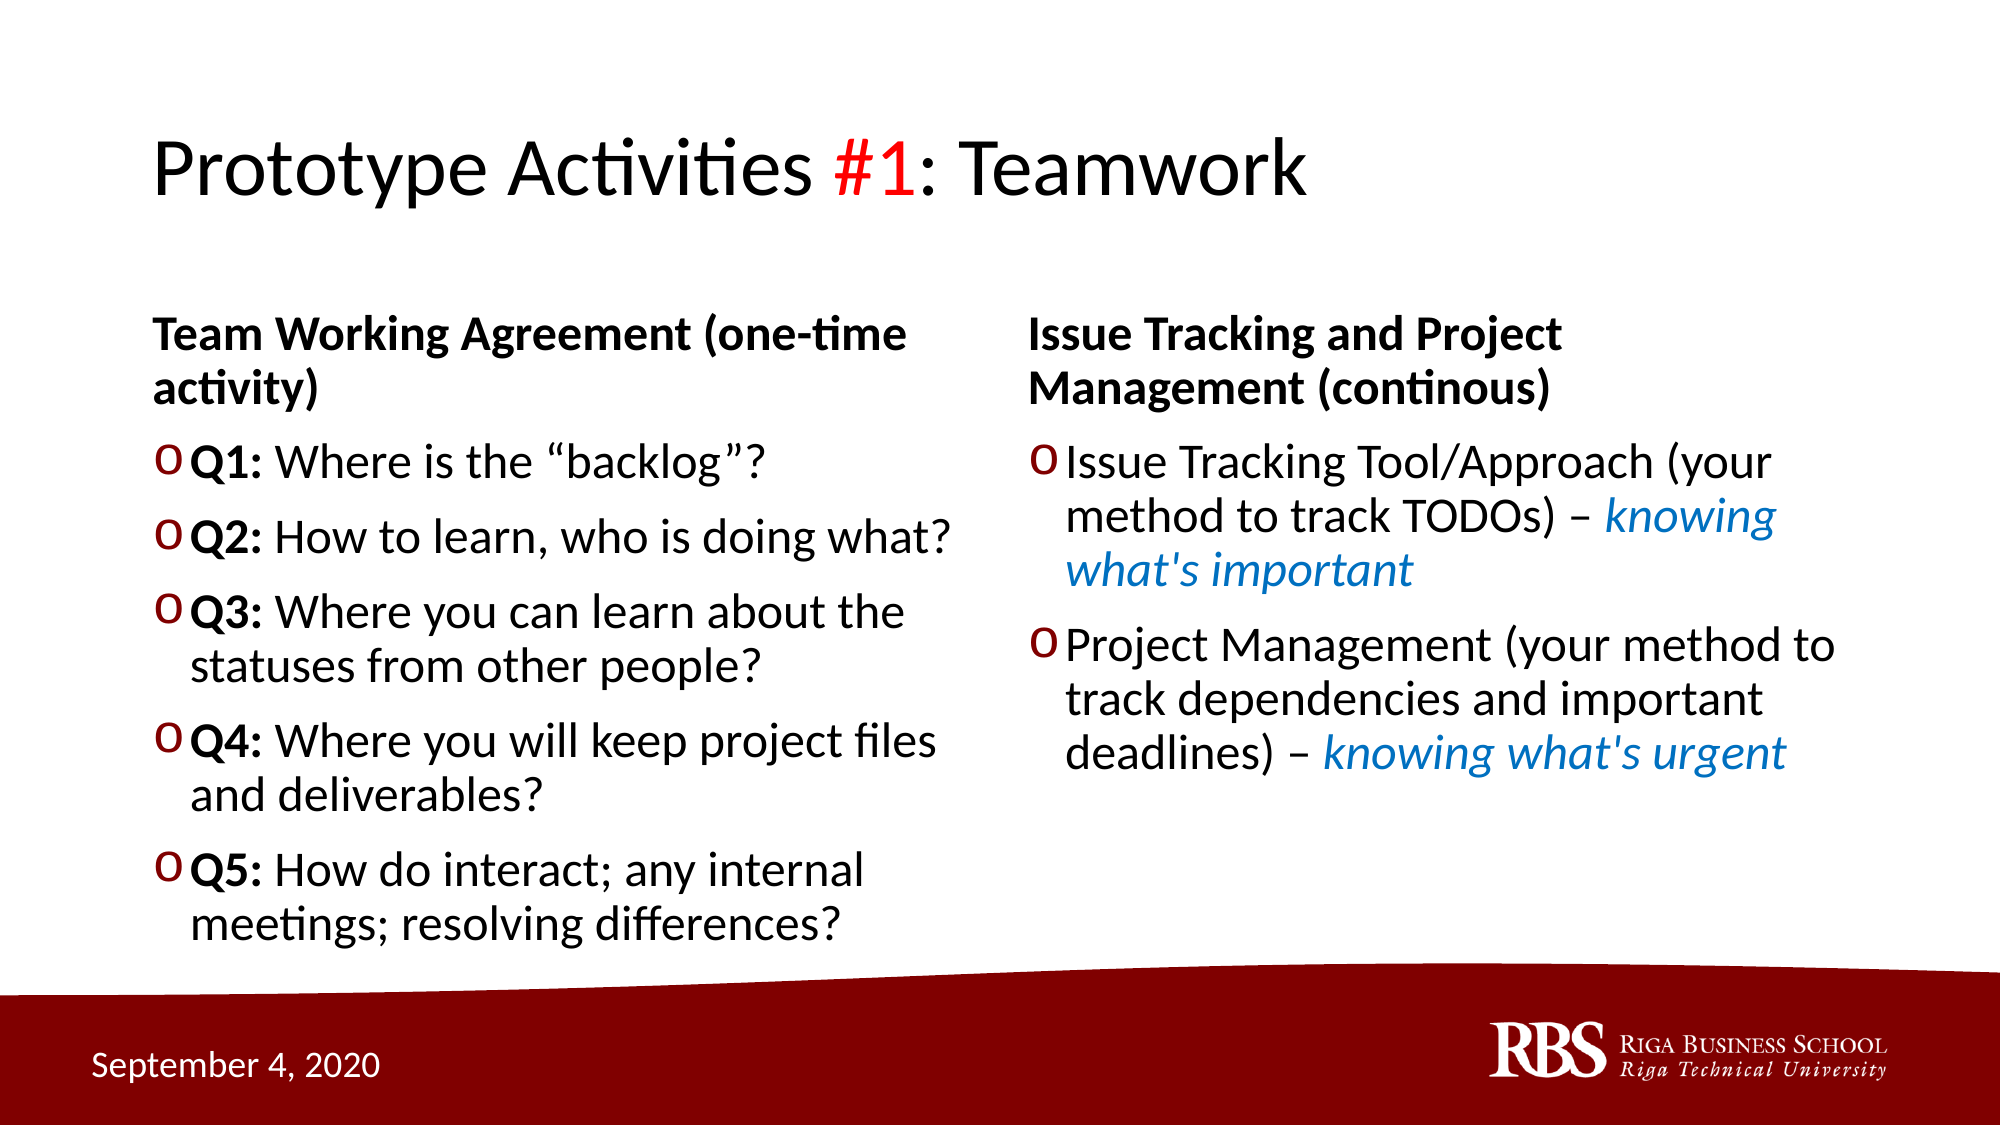

# Prototype Activities #1: Teamwork
Team Working Agreement (one-time activity)
Q1: Where is the “backlog”?
Q2: How to learn, who is doing what?
Q3: Where you can learn about the statuses from other people?
Q4: Where you will keep project files and deliverables?
Q5: How do interact; any internal meetings; resolving differences?
Issue Tracking and Project Management (continous)
Issue Tracking Tool/Approach (your method to track TODOs) – knowing what's important
Project Management (your method to track dependencies and important deadlines) – knowing what's urgent
September 4, 2020